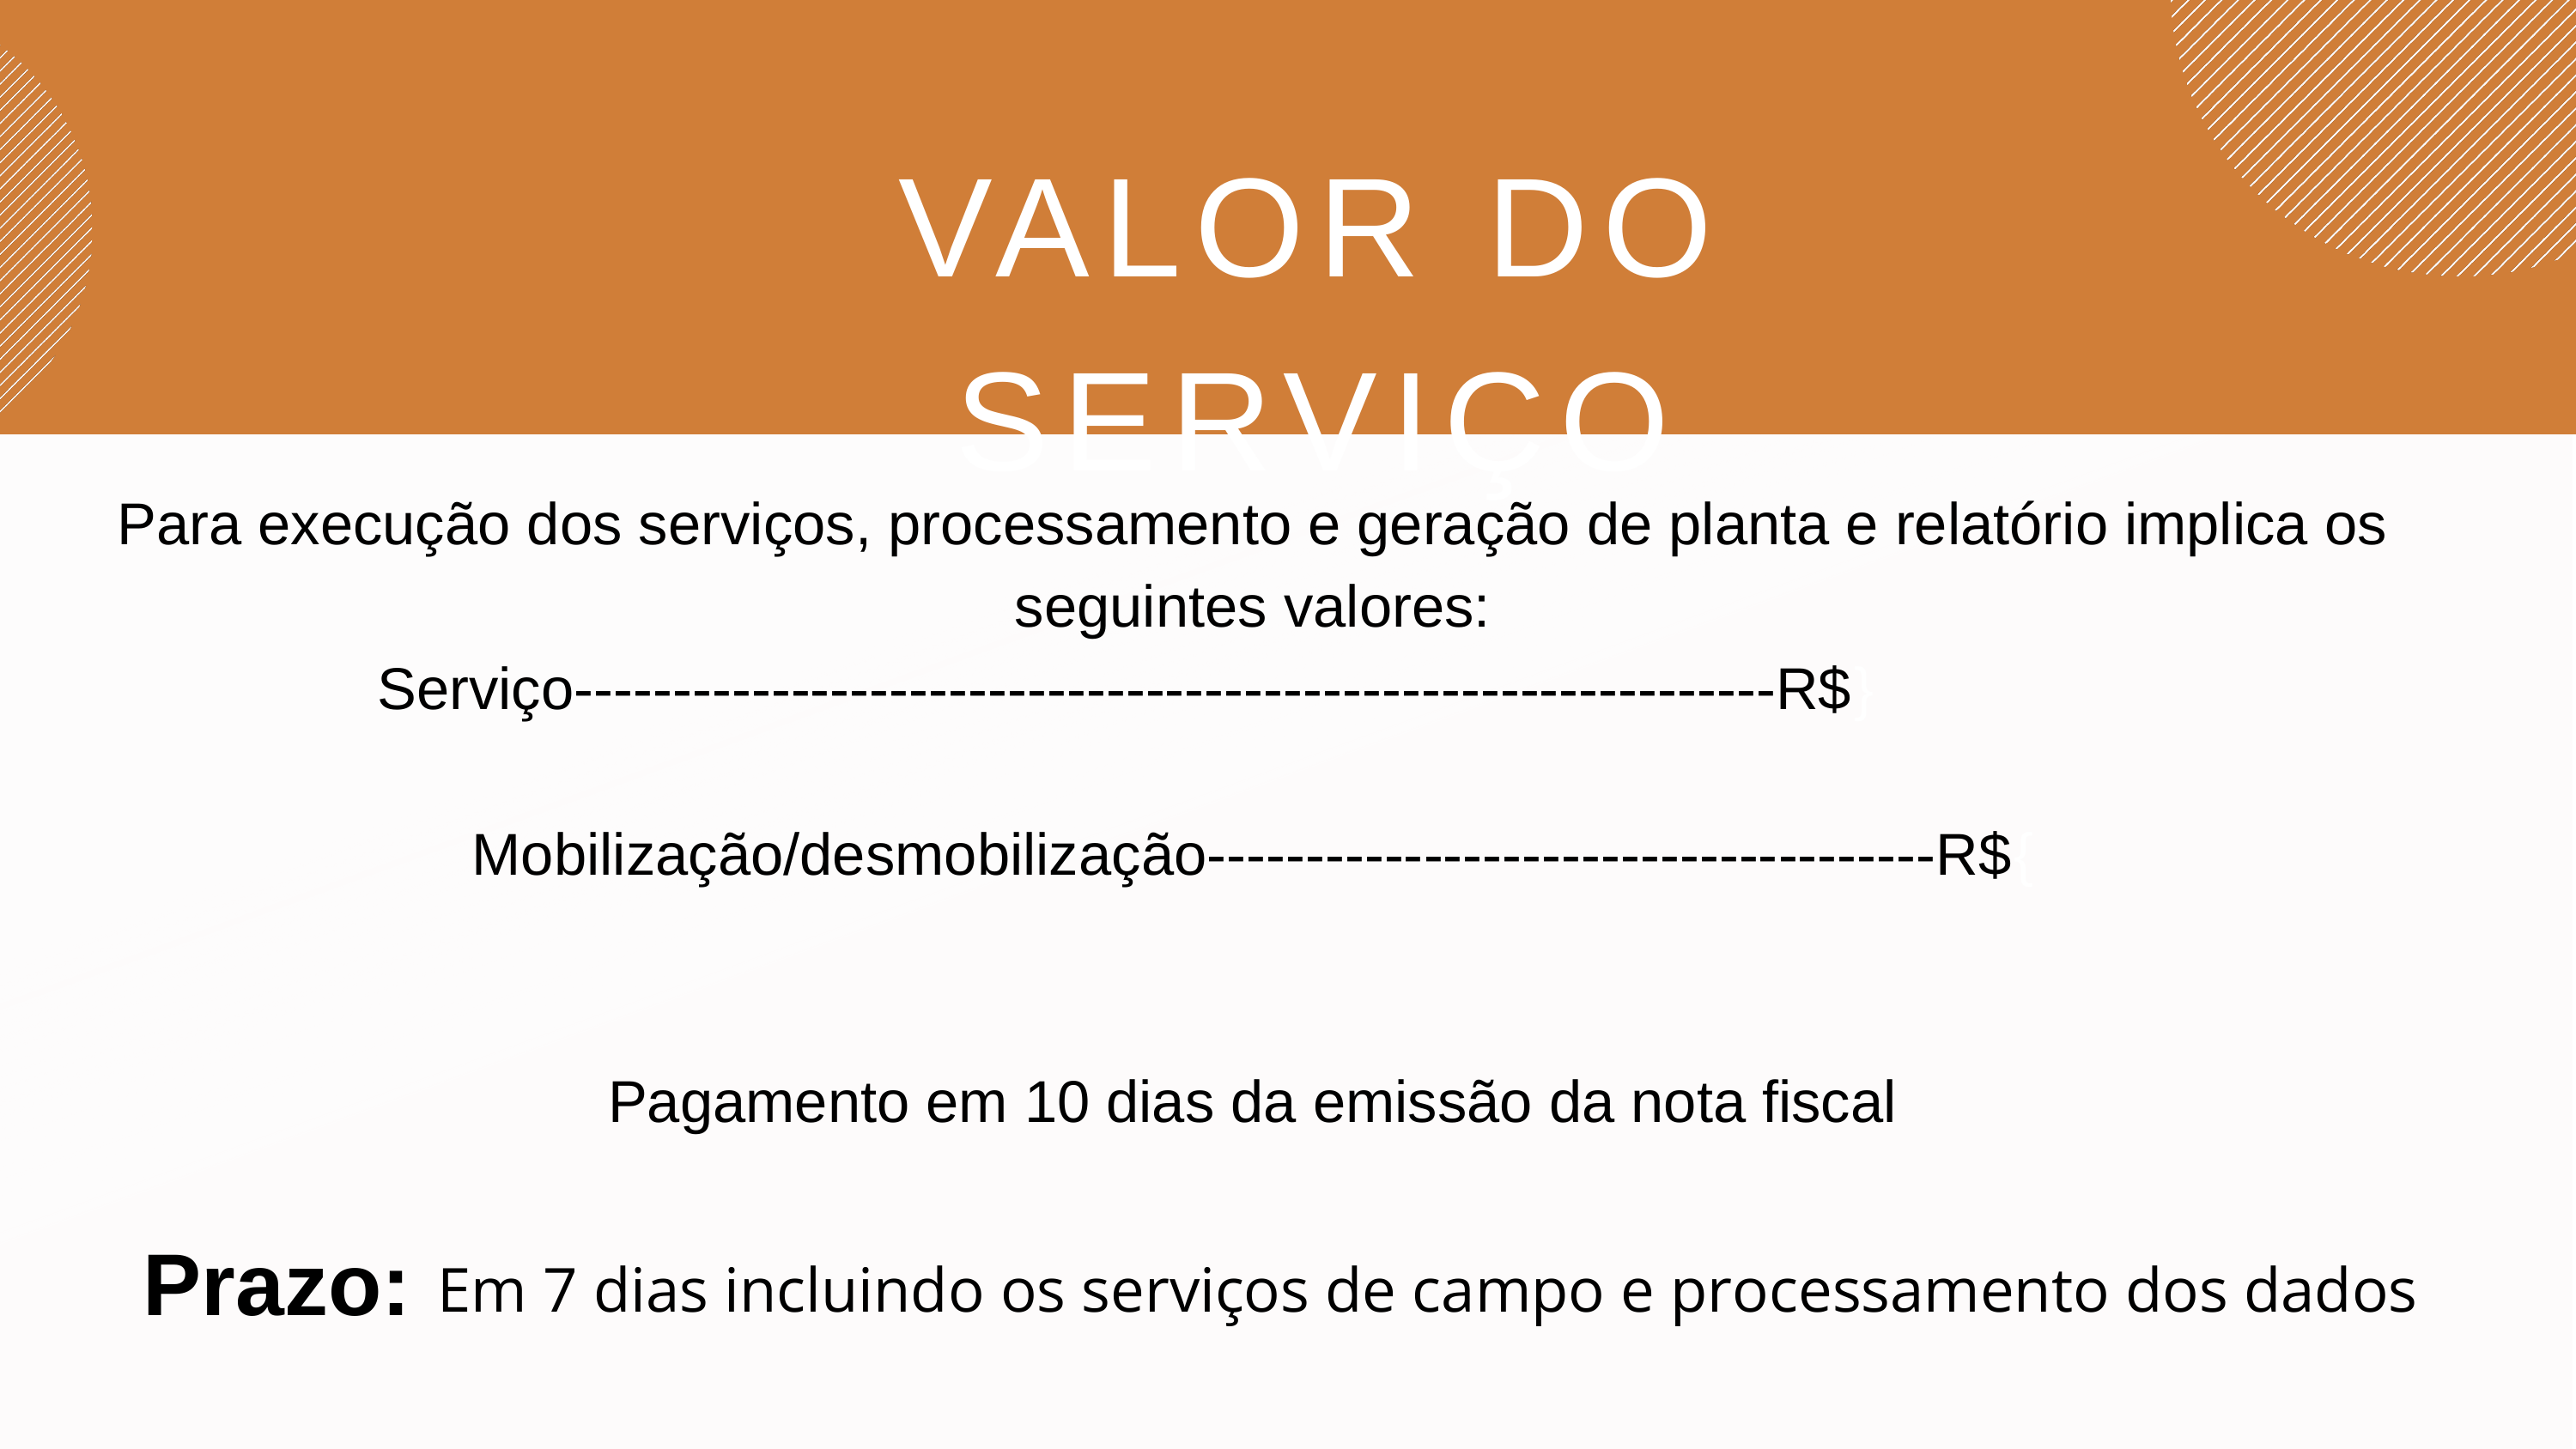

VALOR DO SERVIÇO
Para execução dos serviços, processamento e geração de planta e relatório implica os seguintes valores:
                        Serviço-------------------------------------------------------------R$}

Mobilização/desmobilização-------------------------------------R${

Pagamento em 10 dias da emissão da nota fiscal

Prazo:
Em 7 dias incluindo os serviços de campo e processamento dos dados